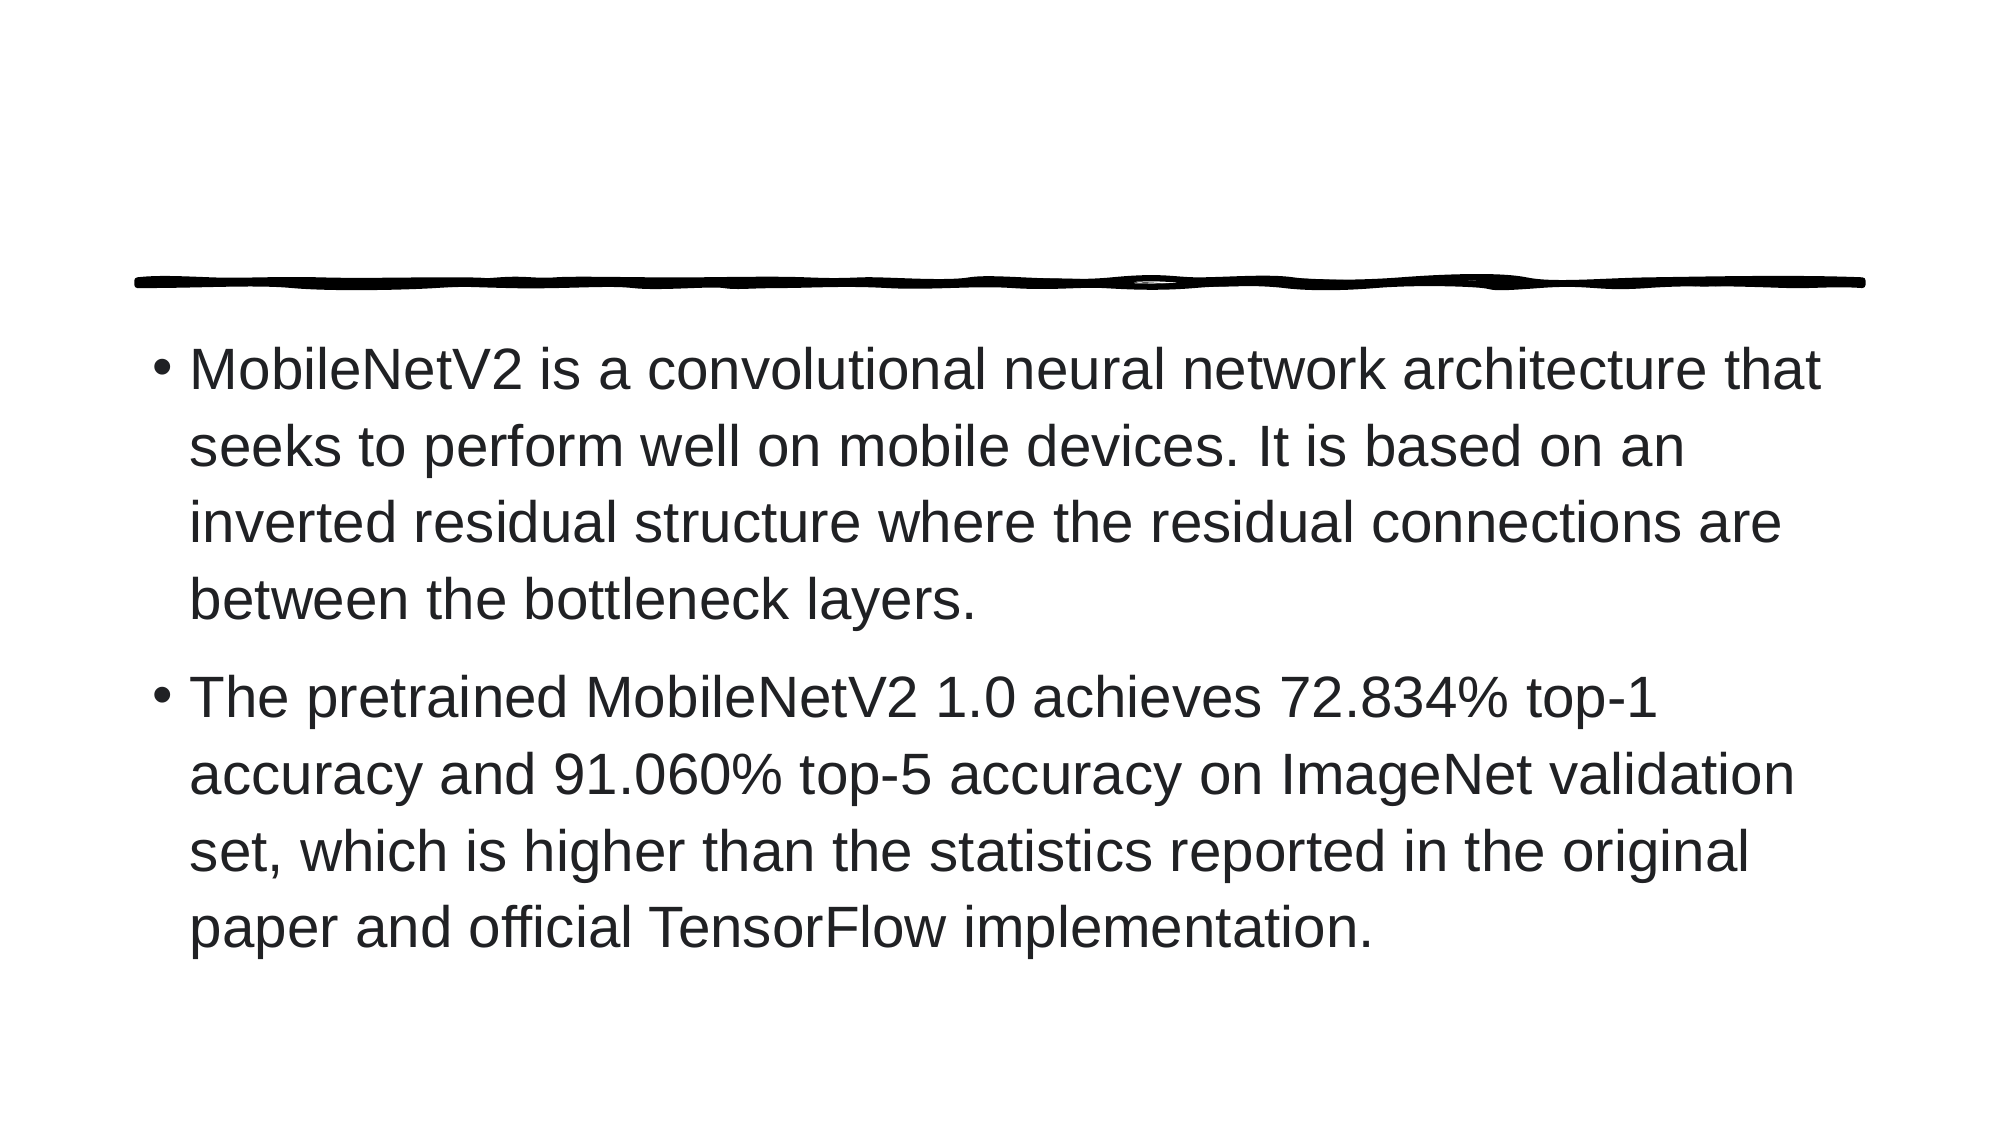

MobileNetV2 is a convolutional neural network architecture that seeks to perform well on mobile devices. It is based on an inverted residual structure where the residual connections are between the bottleneck layers.
The pretrained MobileNetV2 1.0 achieves 72.834% top-1 accuracy and 91.060% top-5 accuracy on ImageNet validation set, which is higher than the statistics reported in the original paper and official TensorFlow implementation.